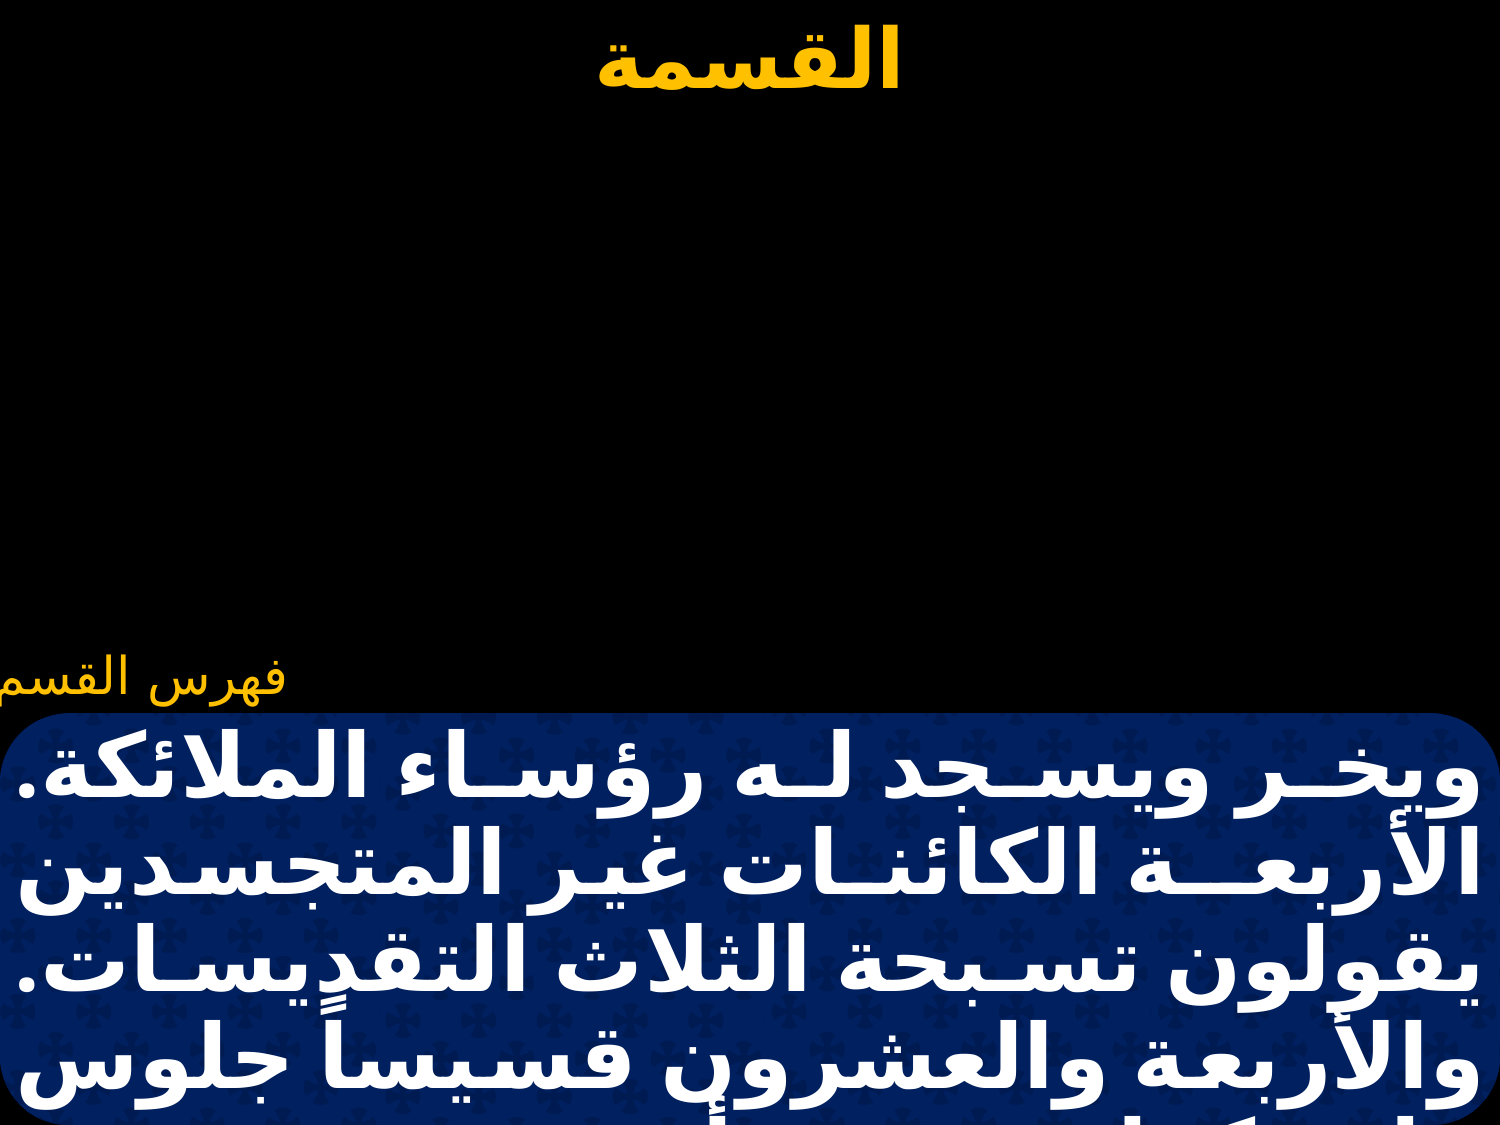

#
ويخر ويسجد له رؤساء الملائكة. الأربعــة الكائنـات غير المتجسدين يقولون تسبحة الثلاث التقديسات. والأربعة والعشرون قسيساً جلوس على كراسيهم، وأربعــة وعشرون إكليل ذهب على رؤوسهم،